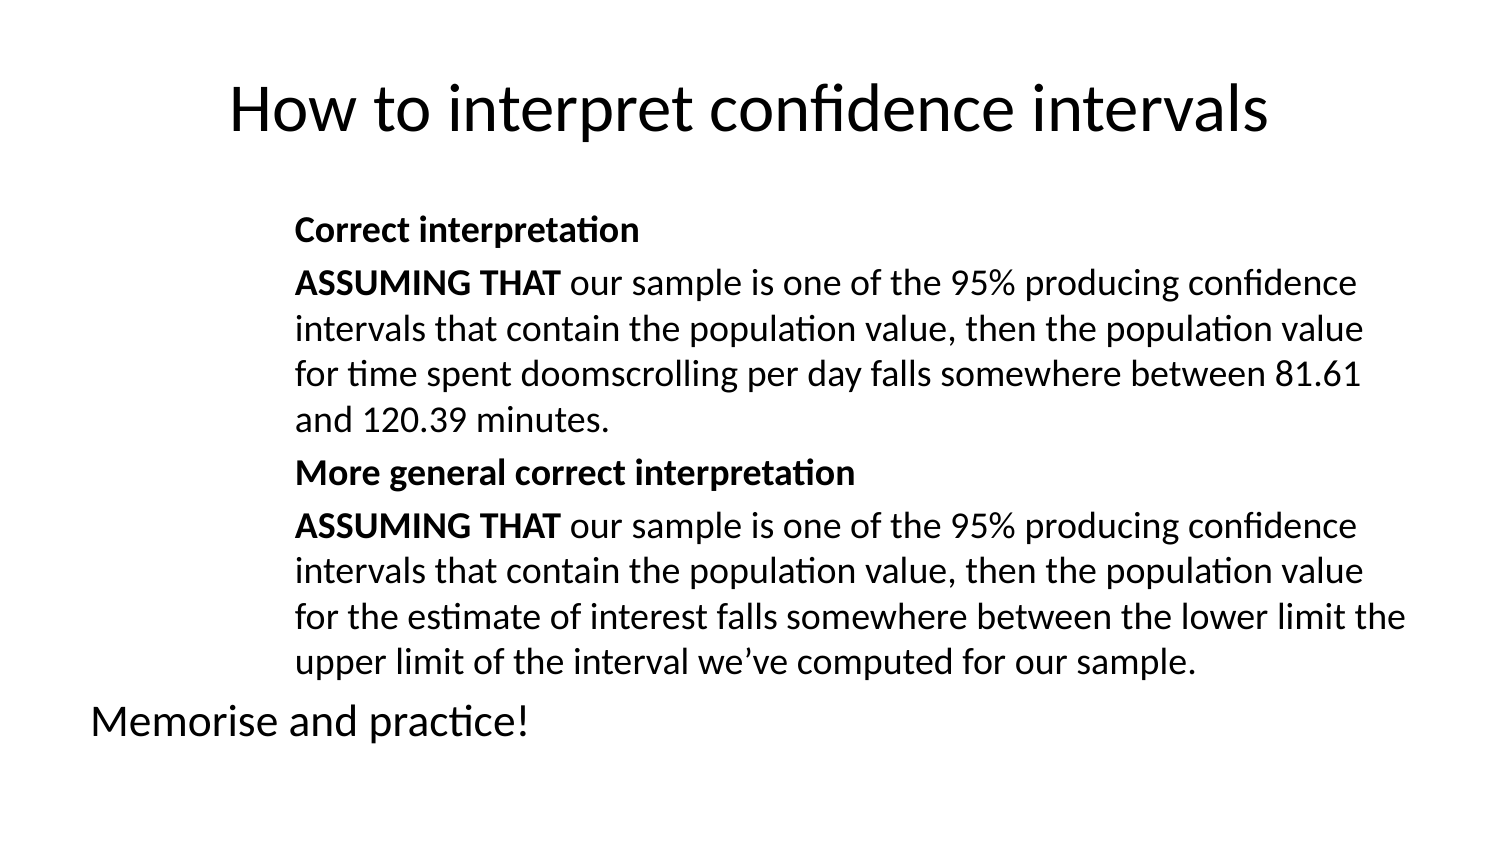

# How to interpret confidence intervals
Correct interpretation
ASSUMING THAT our sample is one of the 95% producing confidence intervals that contain the population value, then the population value for time spent doomscrolling per day falls somewhere between 81.61 and 120.39 minutes.
More general correct interpretation
ASSUMING THAT our sample is one of the 95% producing confidence intervals that contain the population value, then the population value for the estimate of interest falls somewhere between the lower limit the upper limit of the interval we’ve computed for our sample.
Memorise and practice!